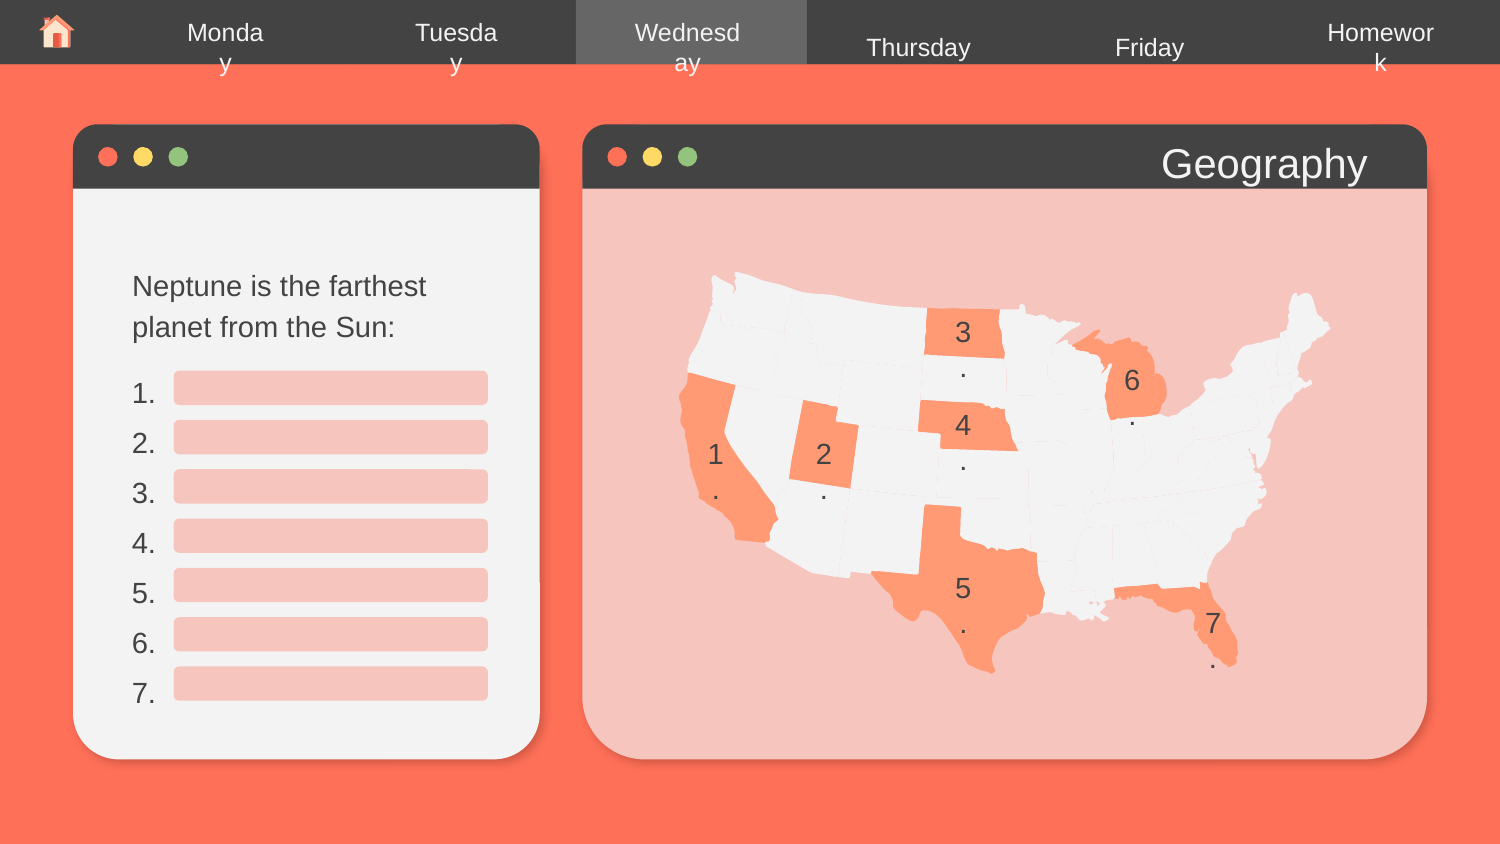

Thursday
Monday
Tuesday
Wednesday
Friday
Homework

# Geography
Neptune is the farthest planet from the Sun:

3.
6.
1.

4.
2.

1.
2.
3.

4.
5.

5.
7.

6.

7.